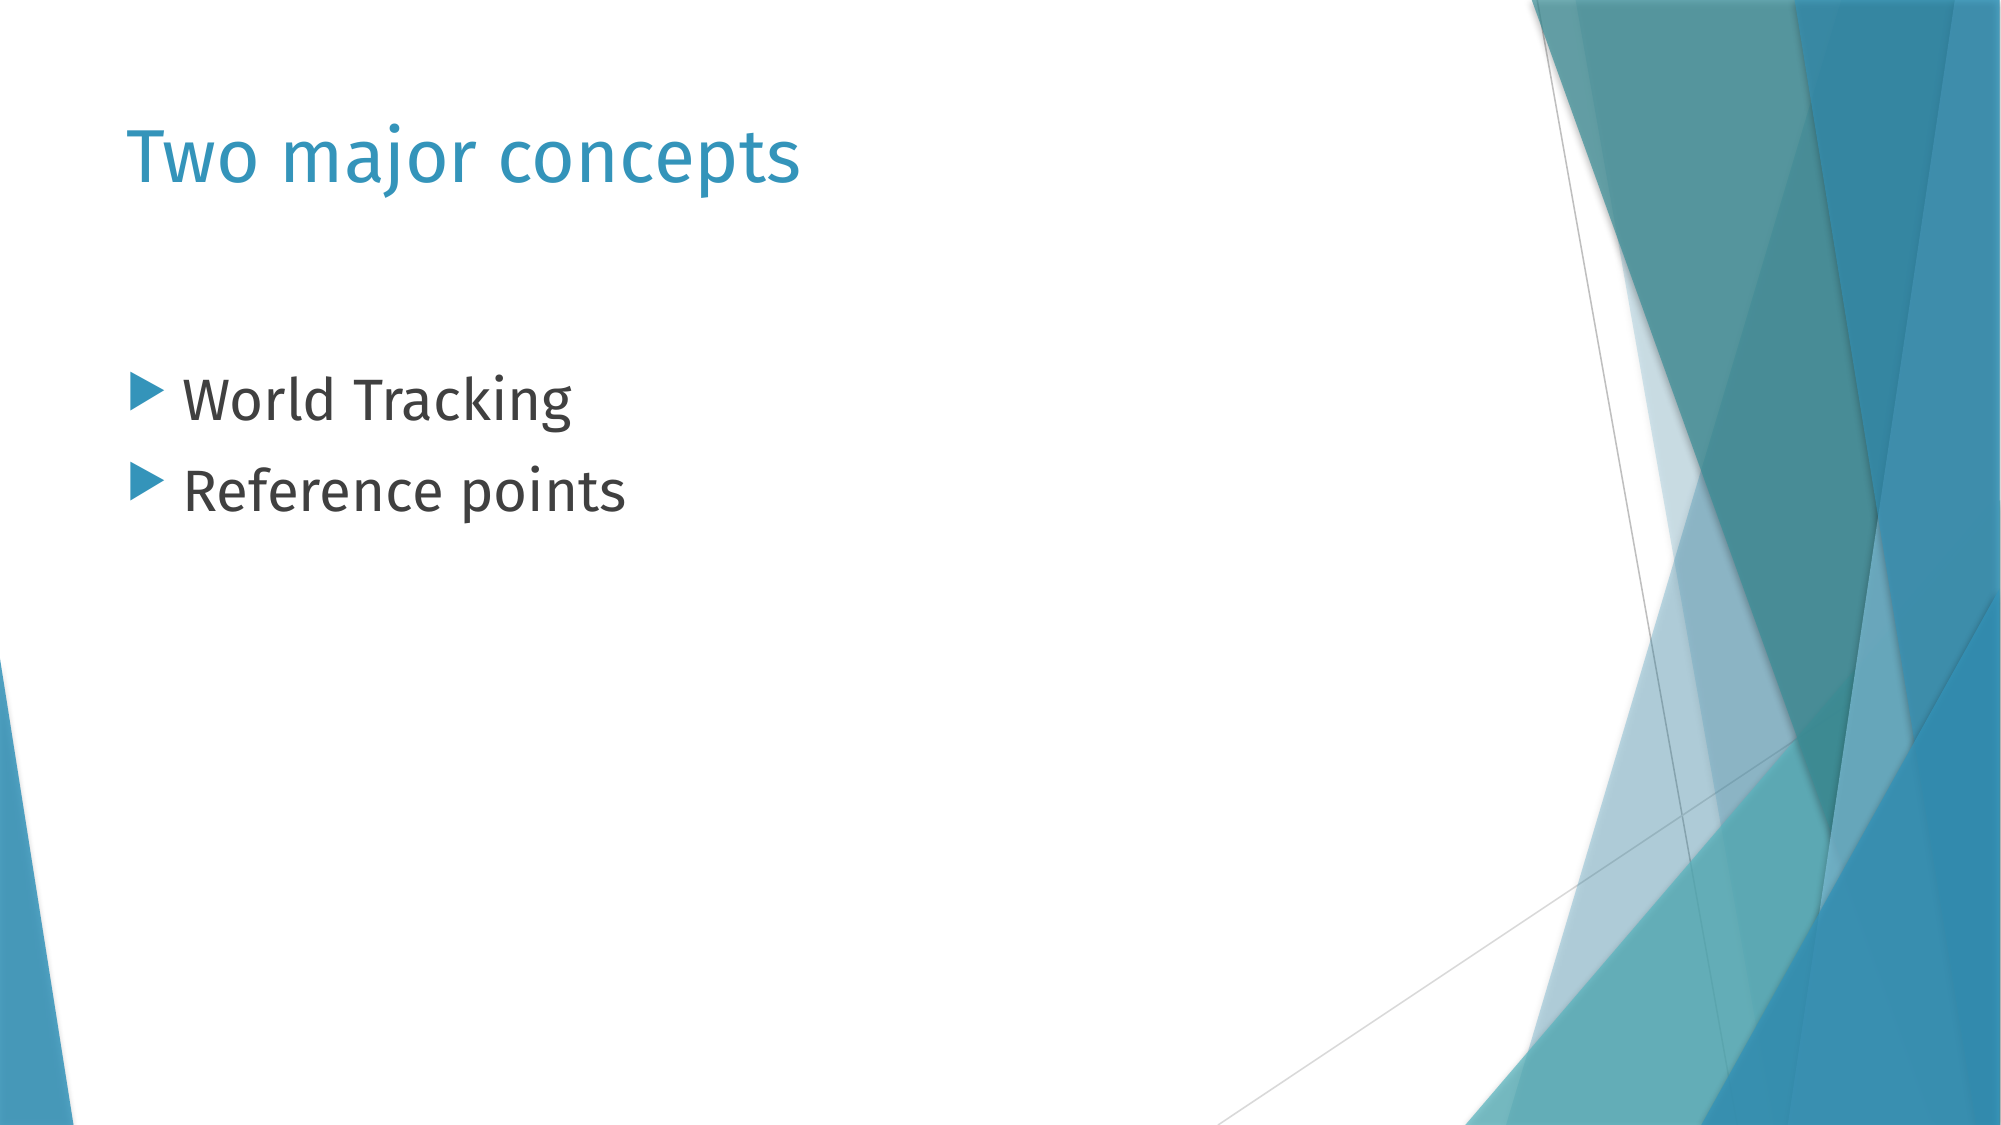

# Two major concepts
World Tracking
Reference points